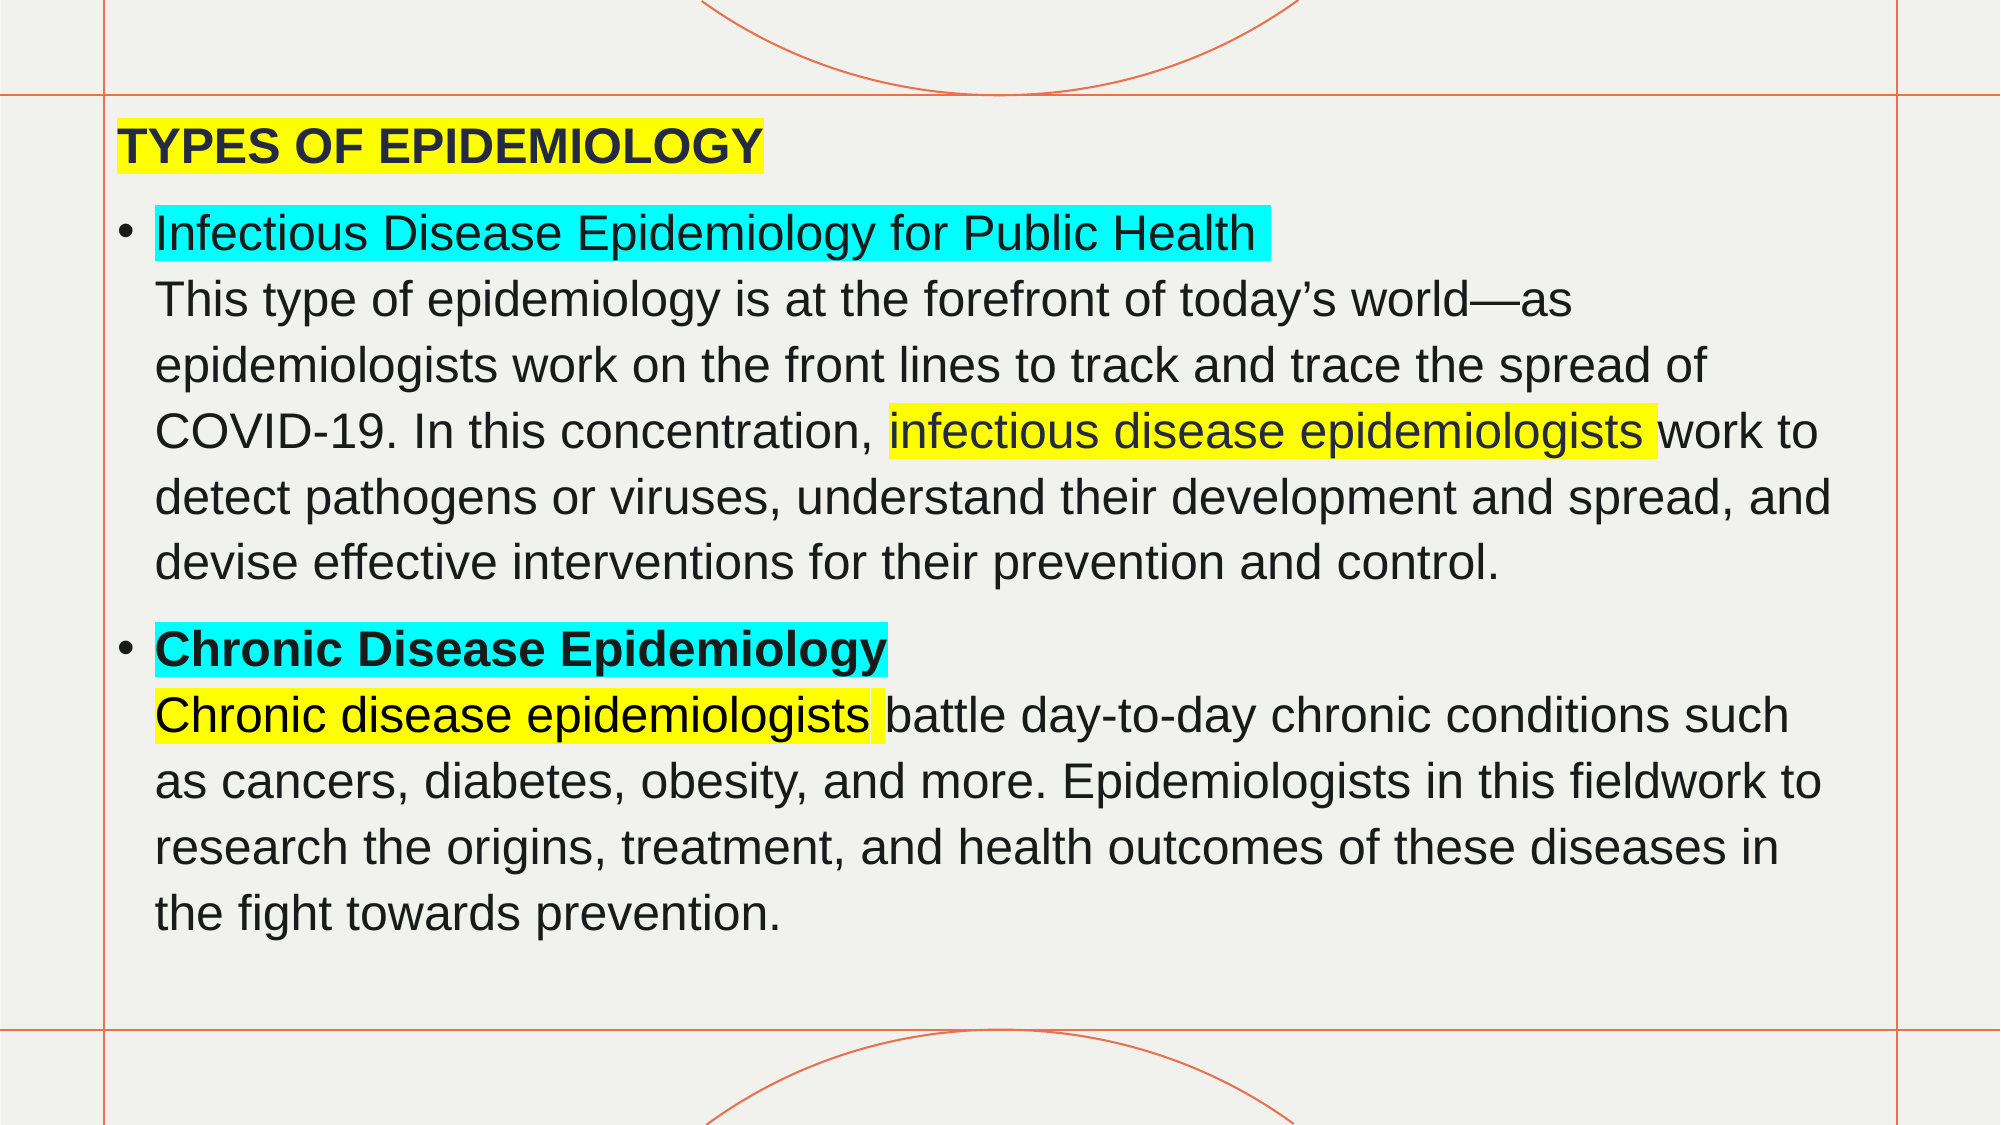

TYPES OF EPIDEMIOLOGY
Infectious Disease Epidemiology for Public Health 
This type of epidemiology is at the forefront of today’s world—as epidemiologists work on the front lines to track and trace the spread of COVID-19. In this concentration, infectious disease epidemiologists work to detect pathogens or viruses, understand their development and spread, and devise effective interventions for their prevention and control.
Chronic Disease Epidemiology
Chronic disease epidemiologists battle day-to-day chronic conditions such as cancers, diabetes, obesity, and more. Epidemiologists in this fieldwork to research the origins, treatment, and health outcomes of these diseases in the fight towards prevention.